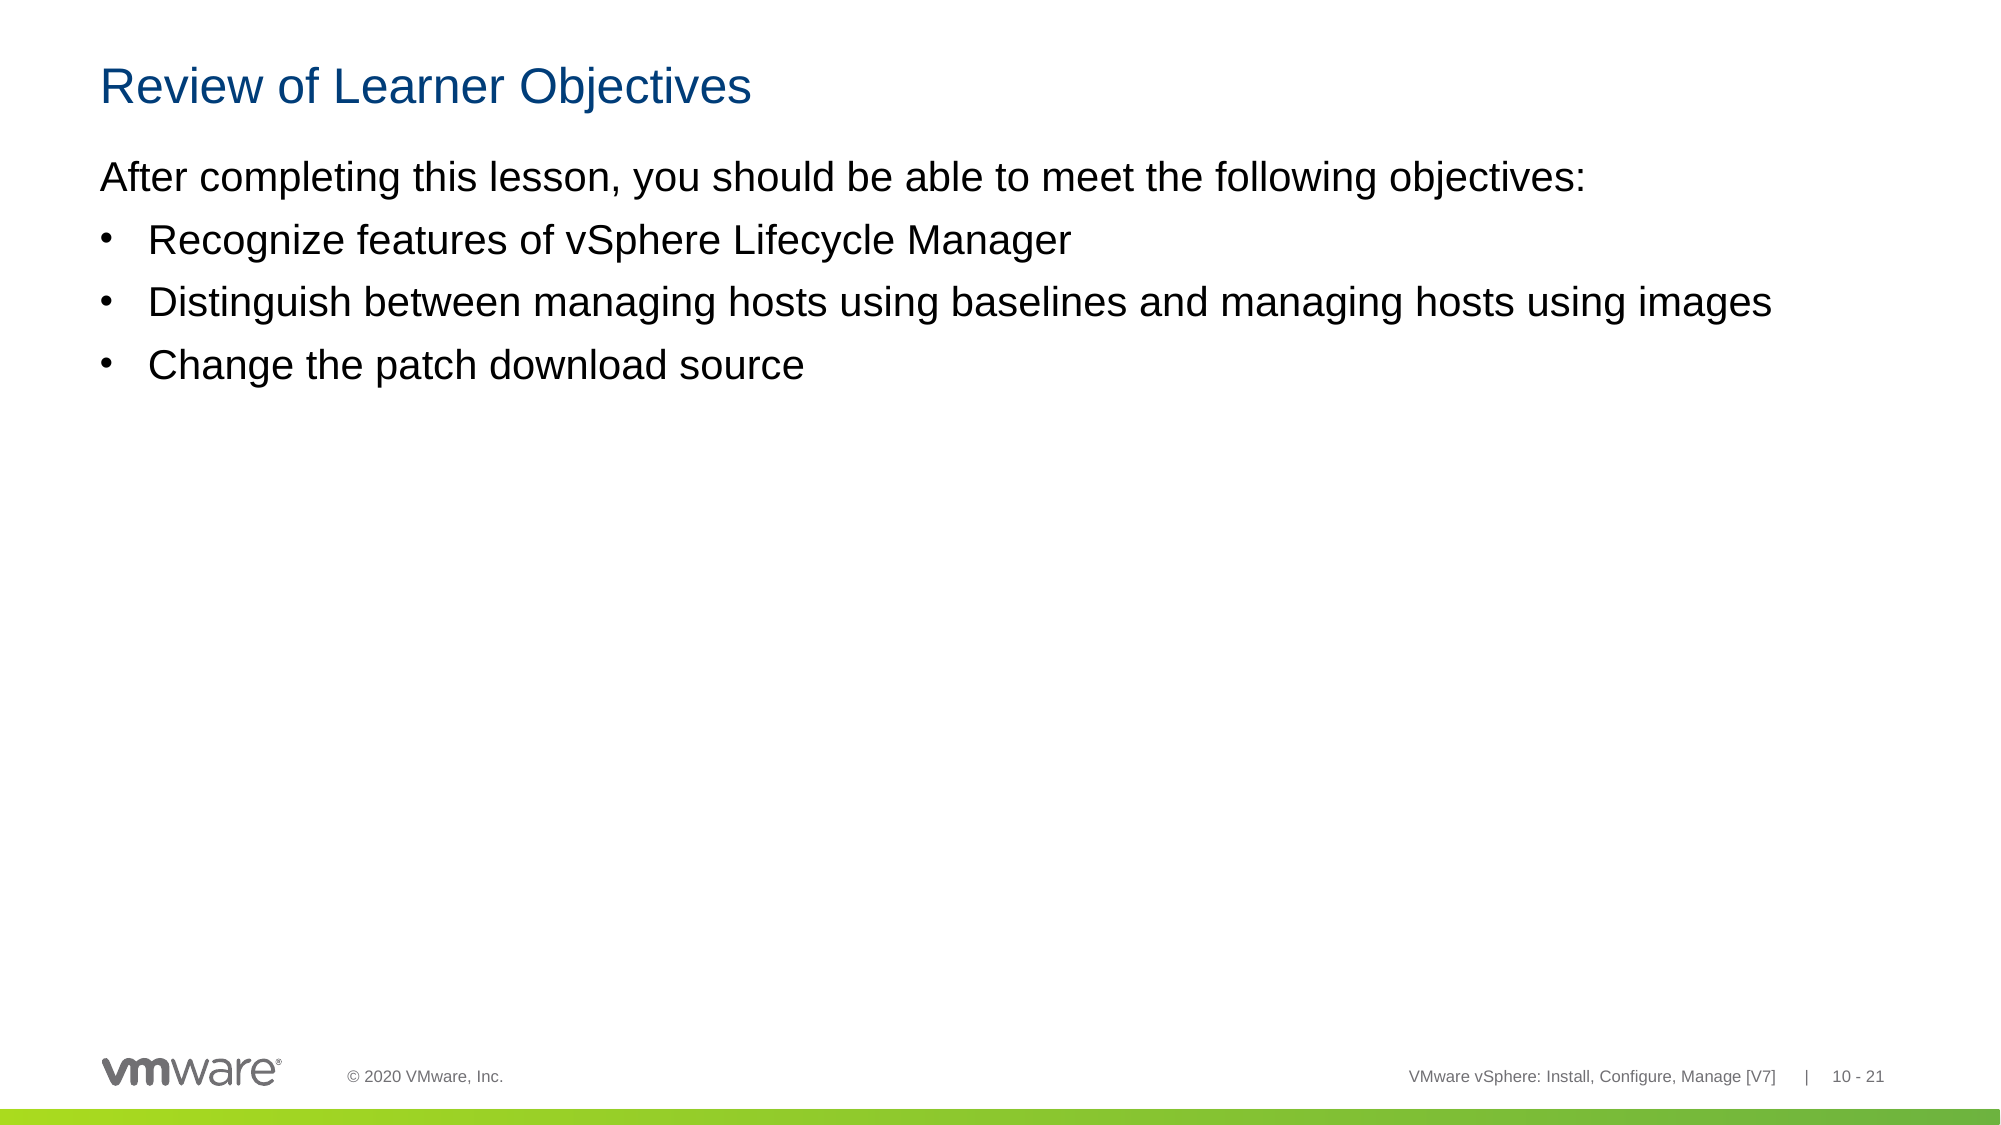

# Review of Learner Objectives
After completing this lesson, you should be able to meet the following objectives:
Recognize features of vSphere Lifecycle Manager
Distinguish between managing hosts using baselines and managing hosts using images
Change the patch download source
VMware vSphere: Install, Configure, Manage [V7]      |     10 - 21